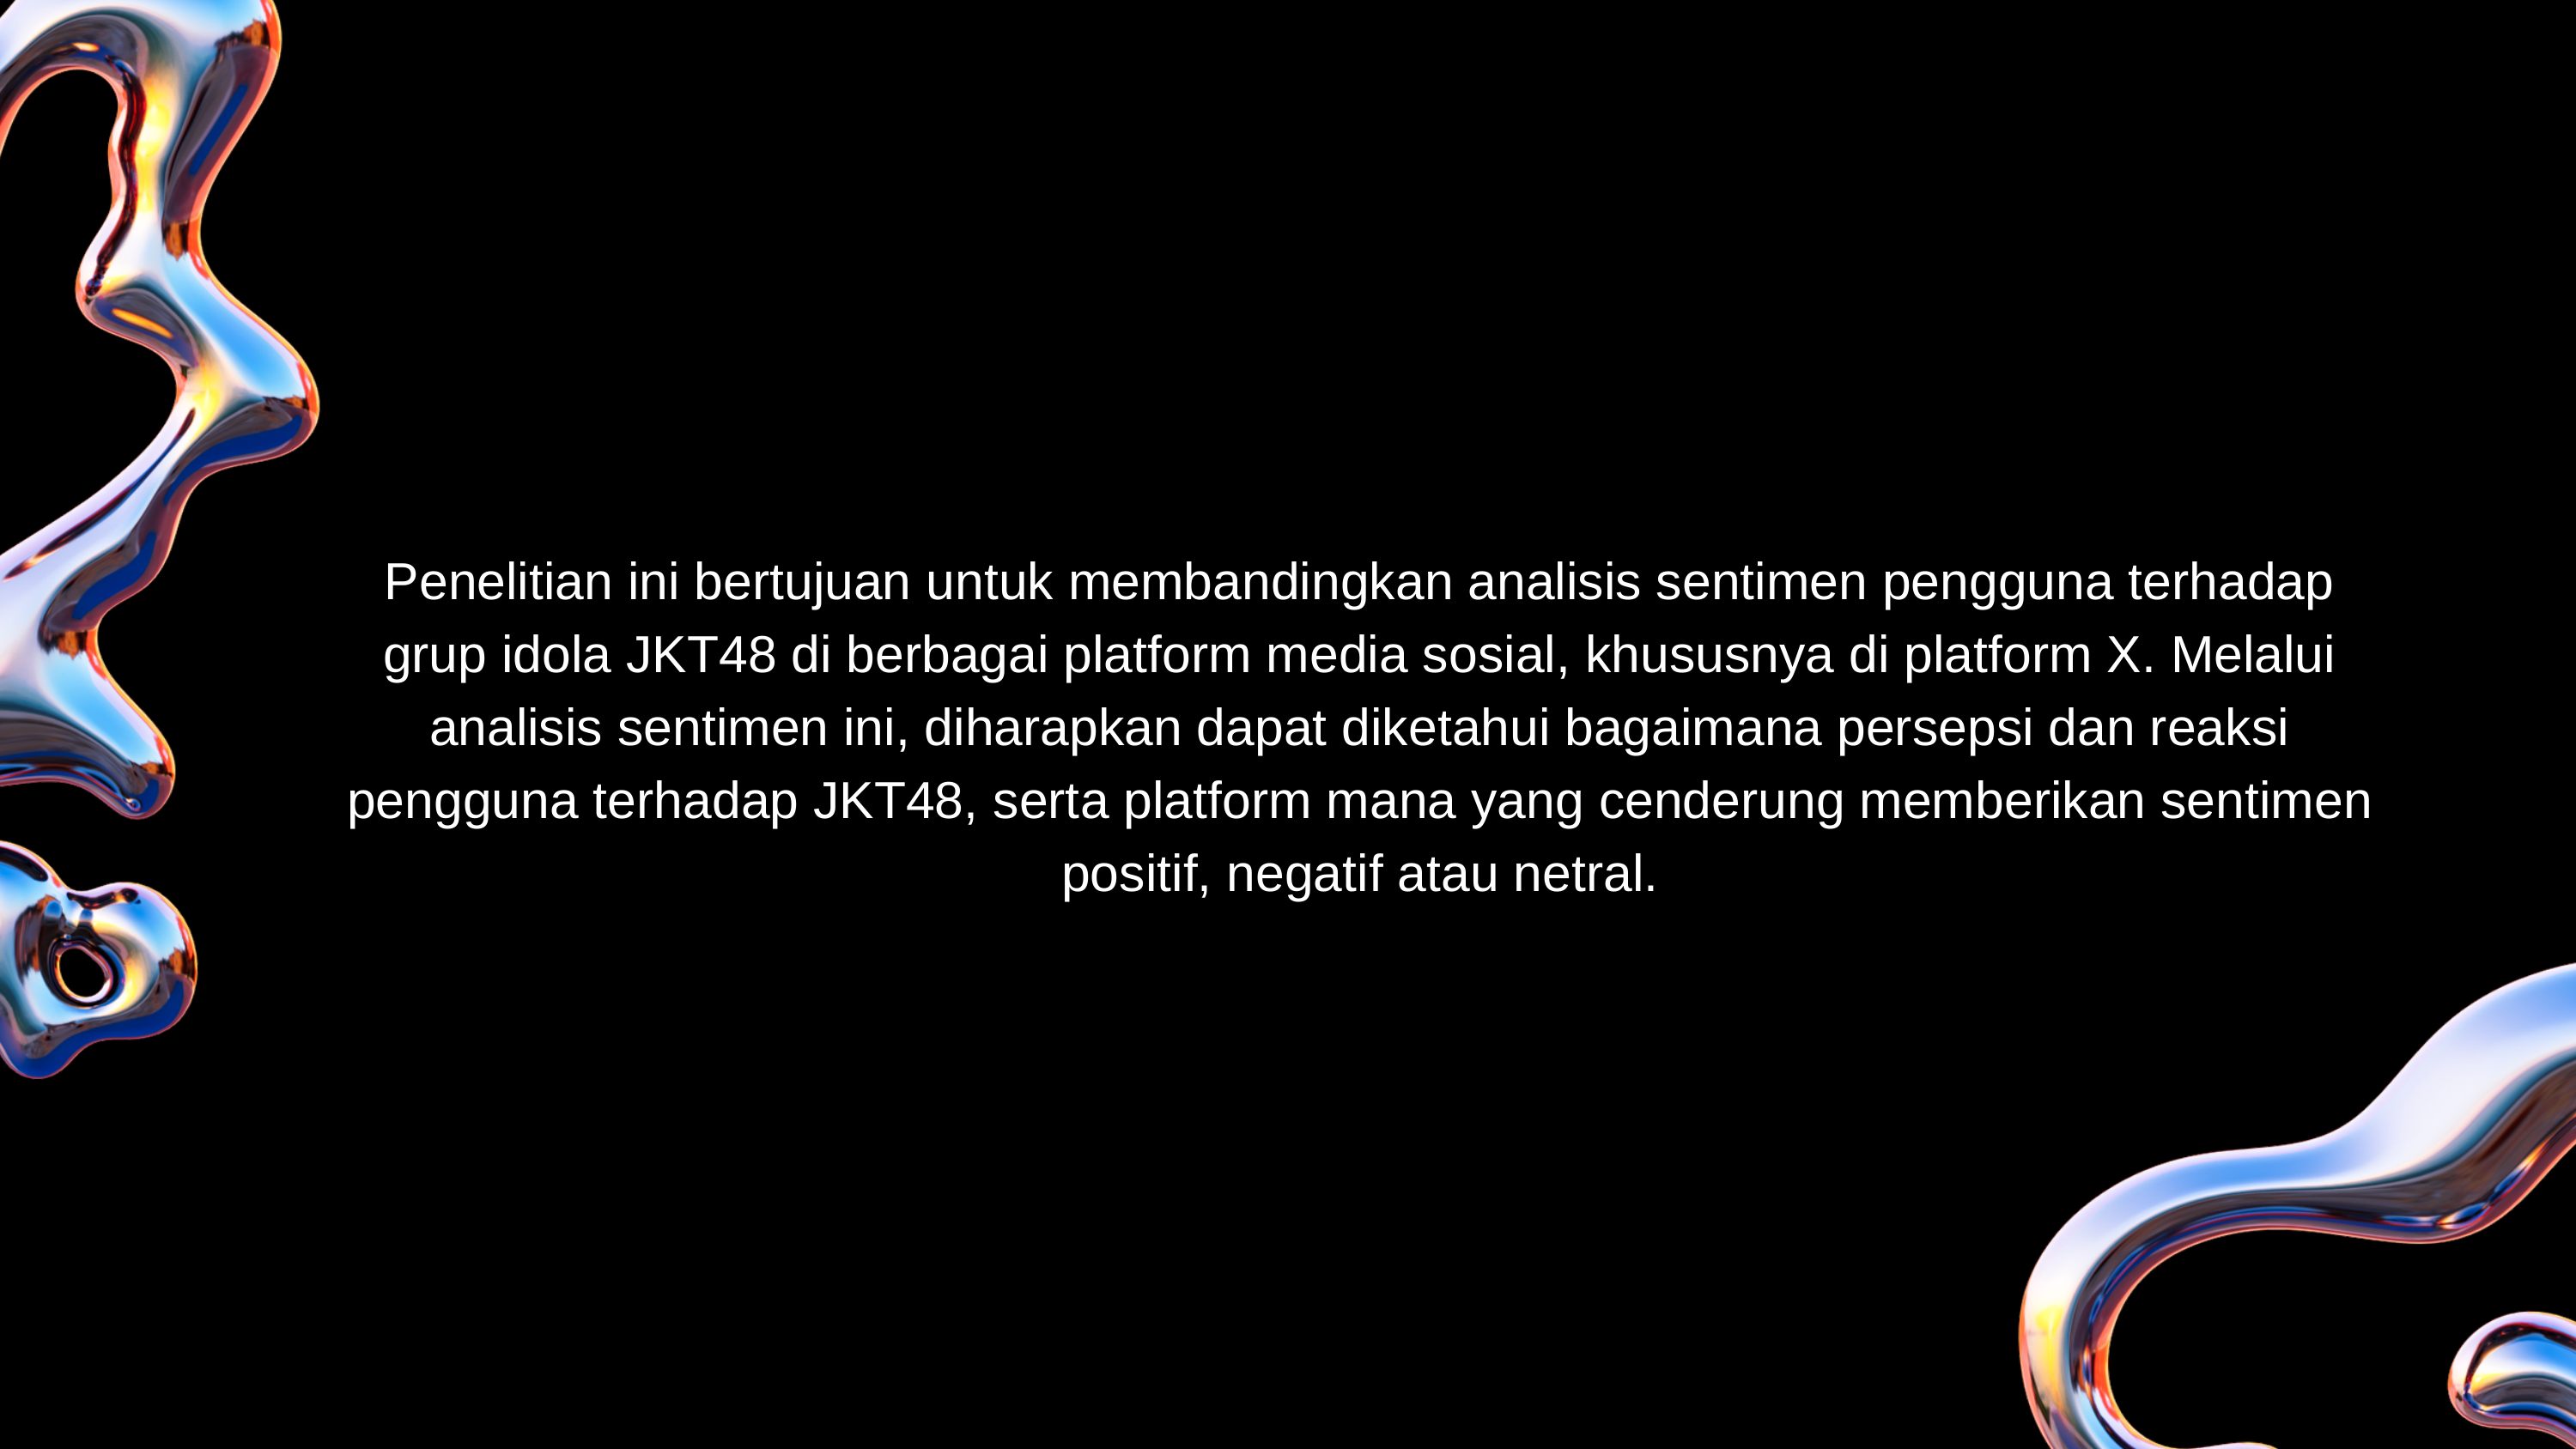

Penelitian ini bertujuan untuk membandingkan analisis sentimen pengguna terhadap grup idola JKT48 di berbagai platform media sosial, khususnya di platform X. Melalui analisis sentimen ini, diharapkan dapat diketahui bagaimana persepsi dan reaksi pengguna terhadap JKT48, serta platform mana yang cenderung memberikan sentimen positif, negatif atau netral.